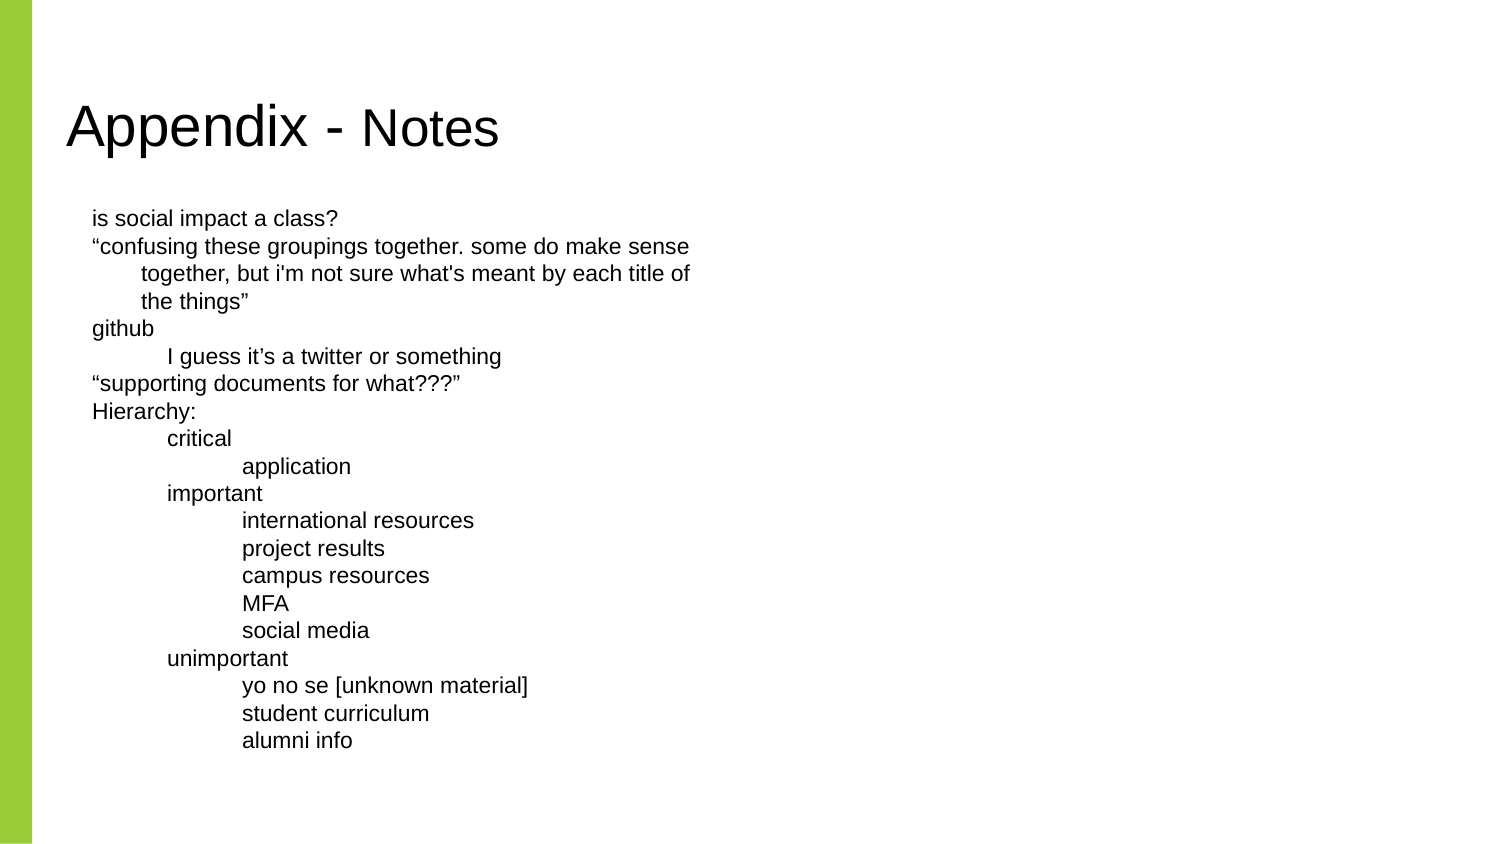

# Appendix - Notes
is social impact a class?
“confusing these groupings together. some do make sense together, but i'm not sure what's meant by each title of the things”
github
I guess it’s a twitter or something
“supporting documents for what???”
Hierarchy:
critical
application
important
international resources
project results
campus resources
MFA
social media
unimportant
yo no se [unknown material]
student curriculum
alumni info